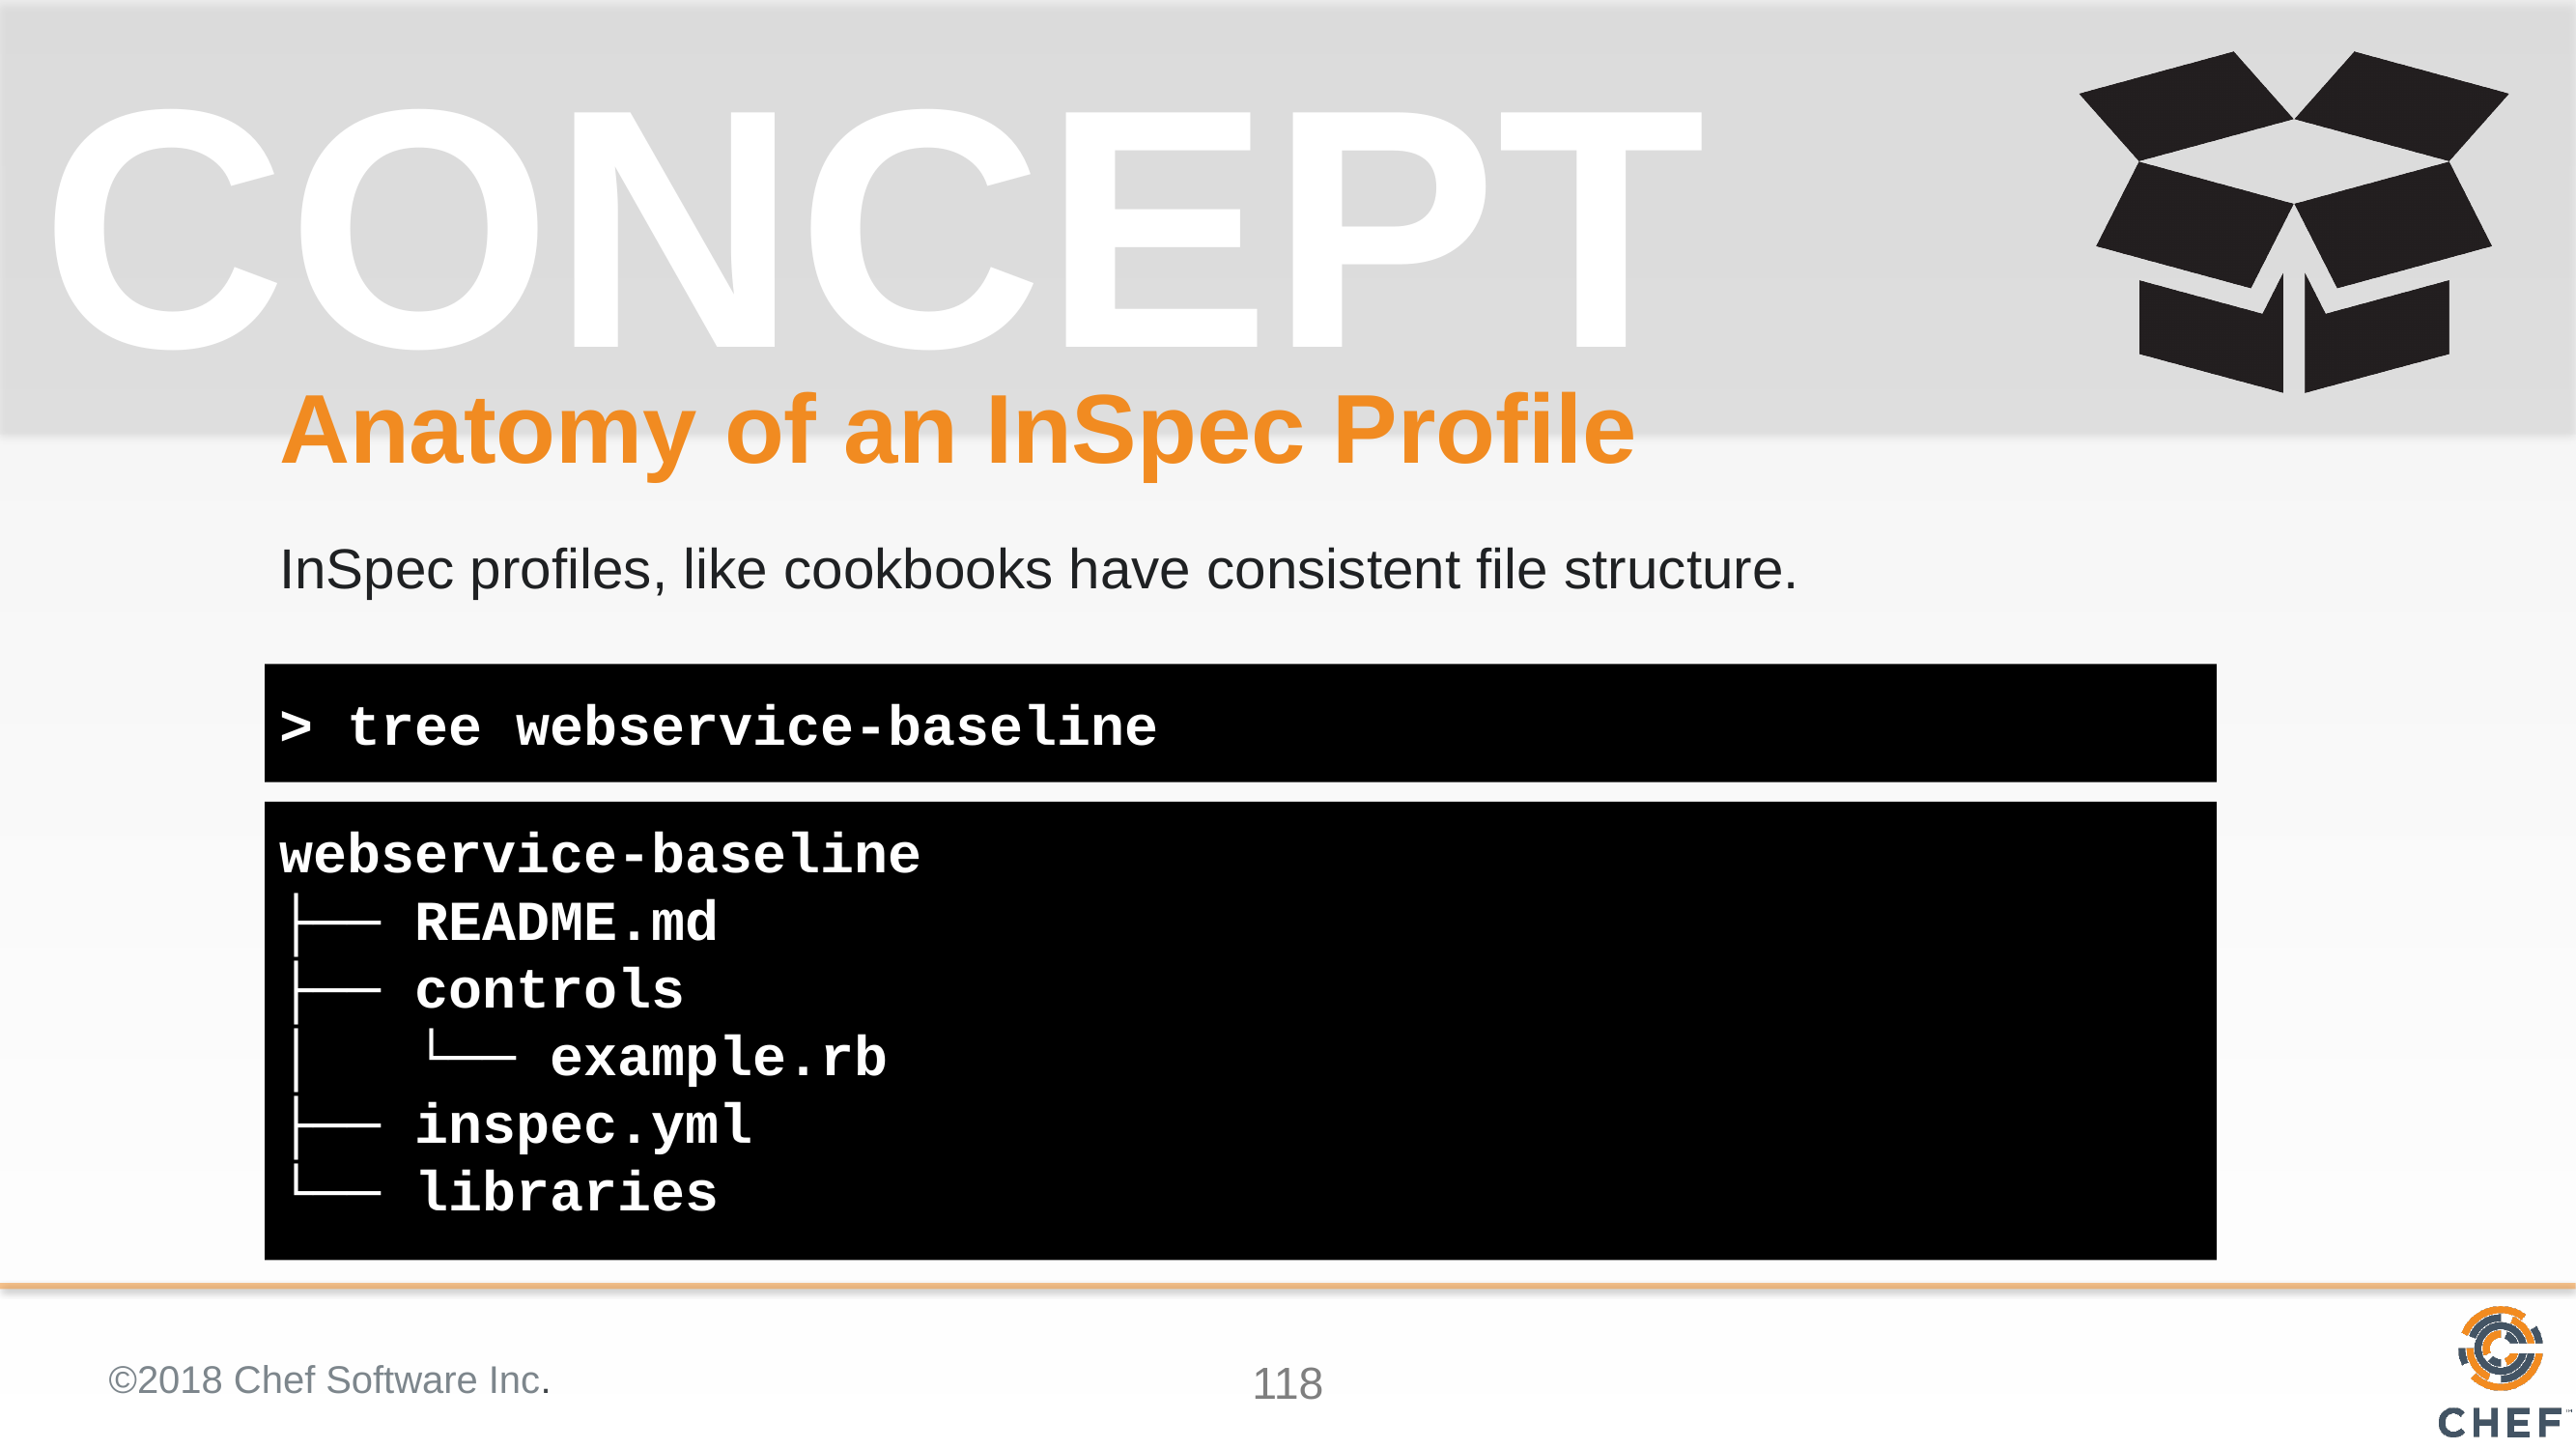

# Anatomy of an InSpec Profile
InSpec profiles, like cookbooks have consistent file structure.
> tree webservice-baseline
webservice-baseline
├── README.md
├── controls
│   └── example.rb
├── inspec.yml
└── libraries